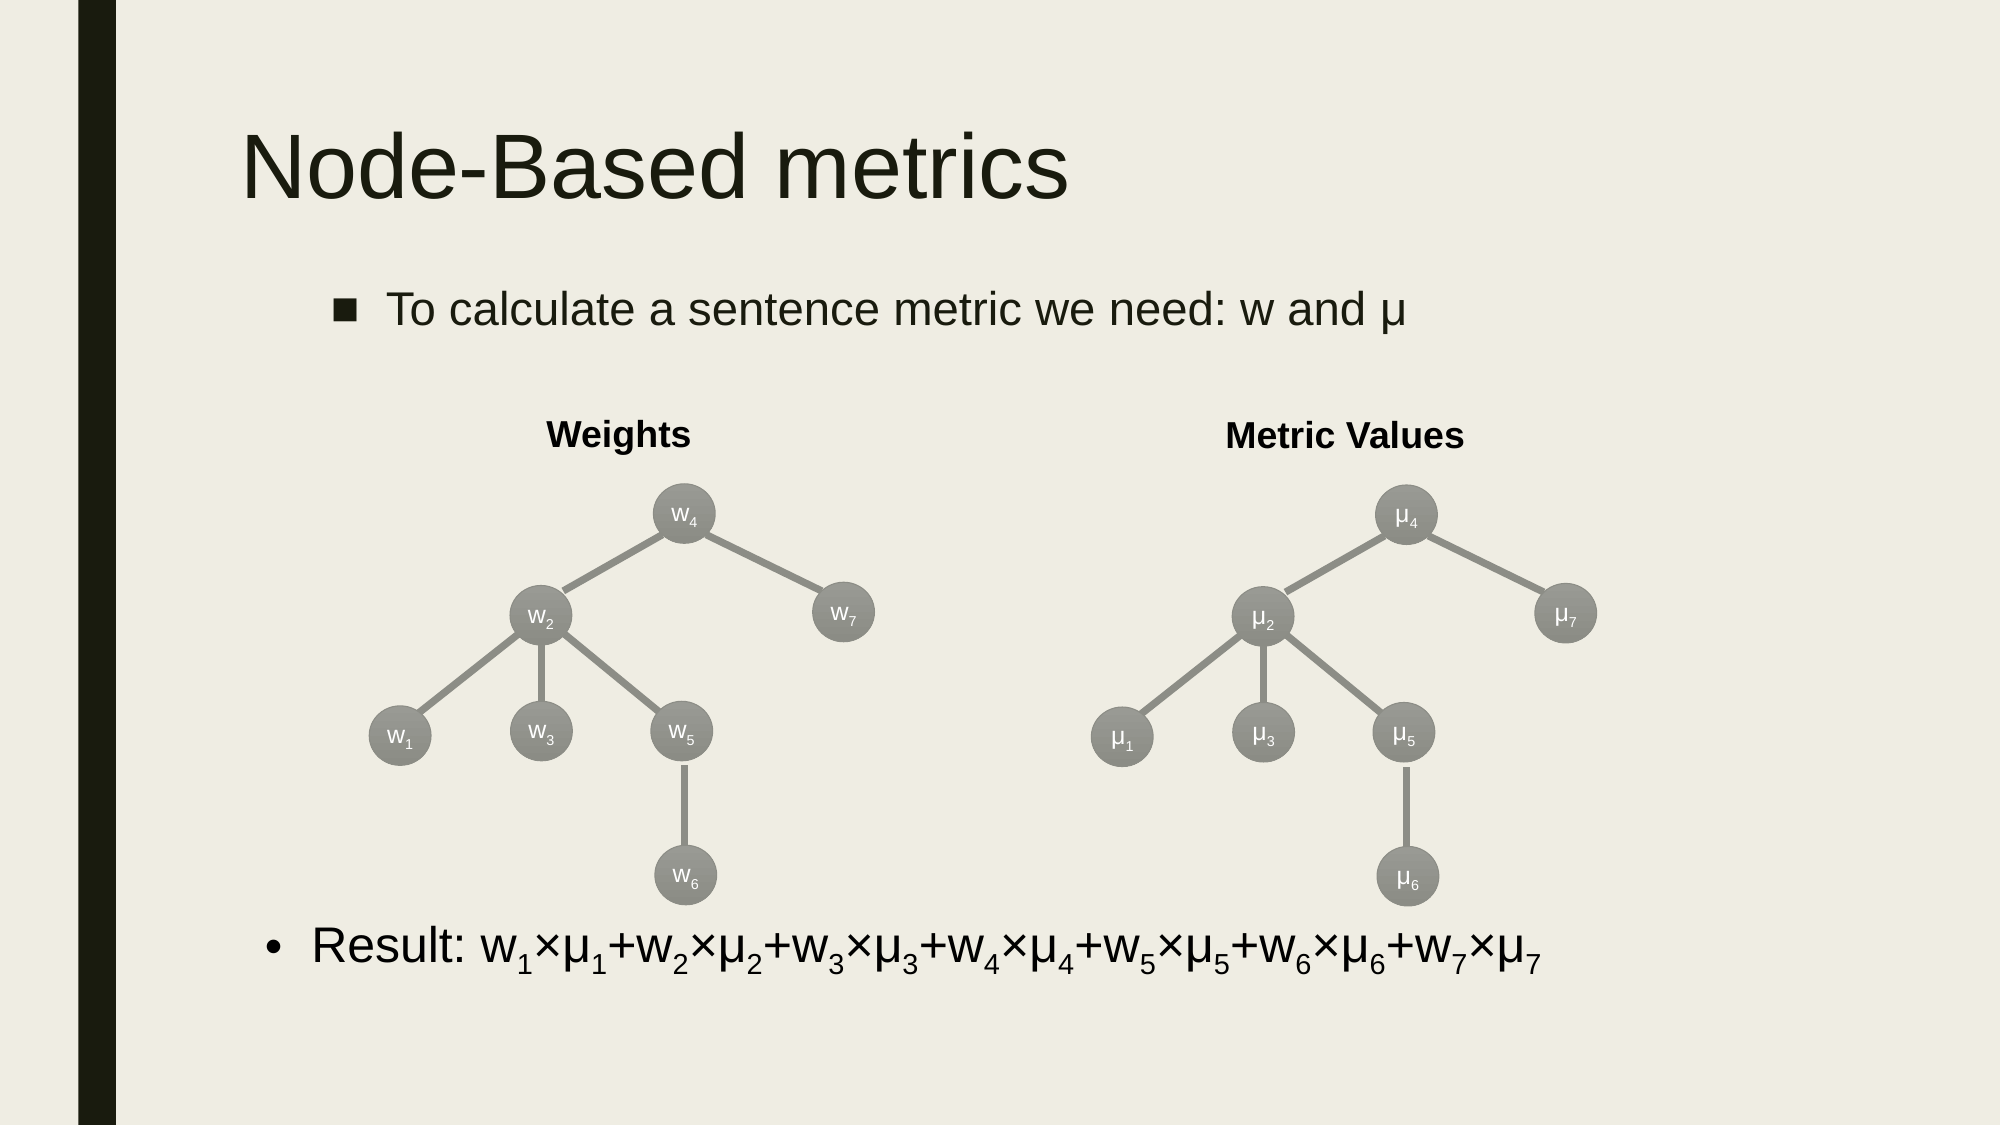

# Node-Based metrics
To calculate a sentence metric we need: w and μ

Weights
Metric Values
w4
μ4
w7
μ7
w2
μ2
w3
w5
μ3
μ5
w1
μ1
w6
μ6
Result: w1×μ1+w2×μ2+w3×μ3+w4×μ4+w5×μ5+w6×μ6+w7×μ7